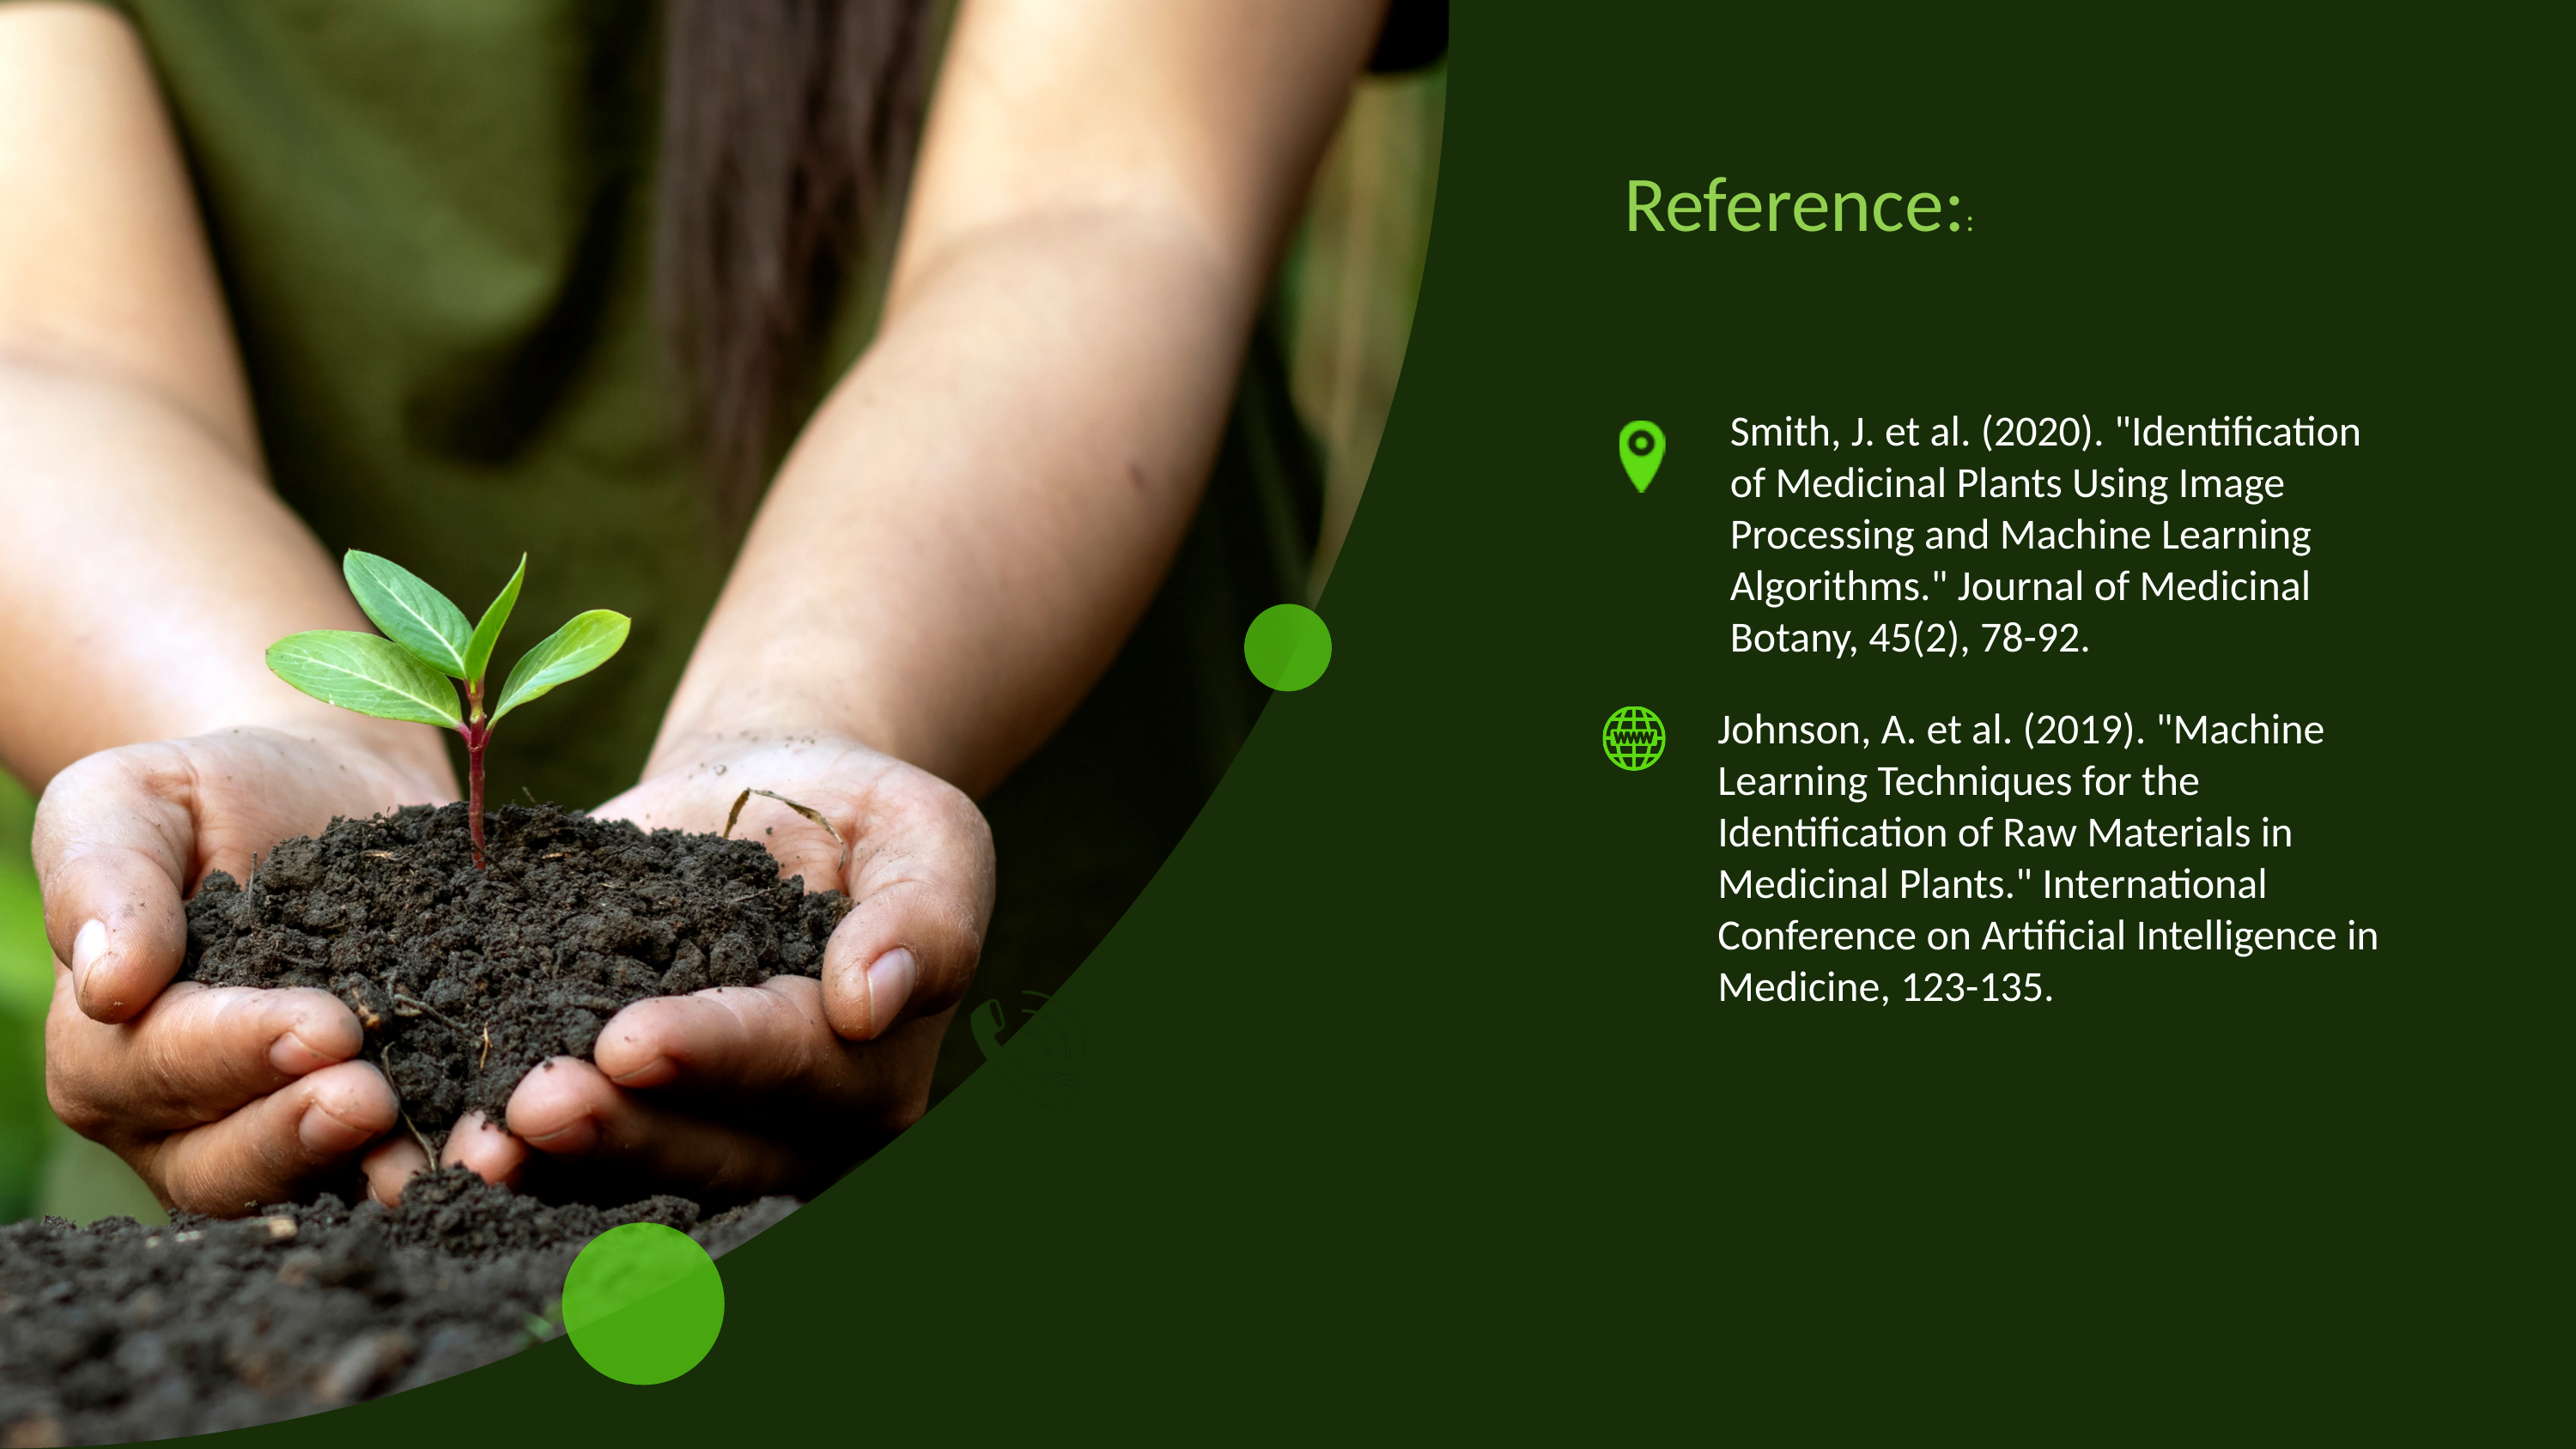

Reference::
Smith, J. et al. (2020). "Identification of Medicinal Plants Using Image Processing and Machine Learning Algorithms." Journal of Medicinal Botany, 45(2), 78-92.

Johnson, A. et al. (2019). "Machine Learning Techniques for the Identification of Raw Materials in Medicinal Plants." International Conference on Artificial Intelligence in Medicine, 123-135.

+123-456-7890